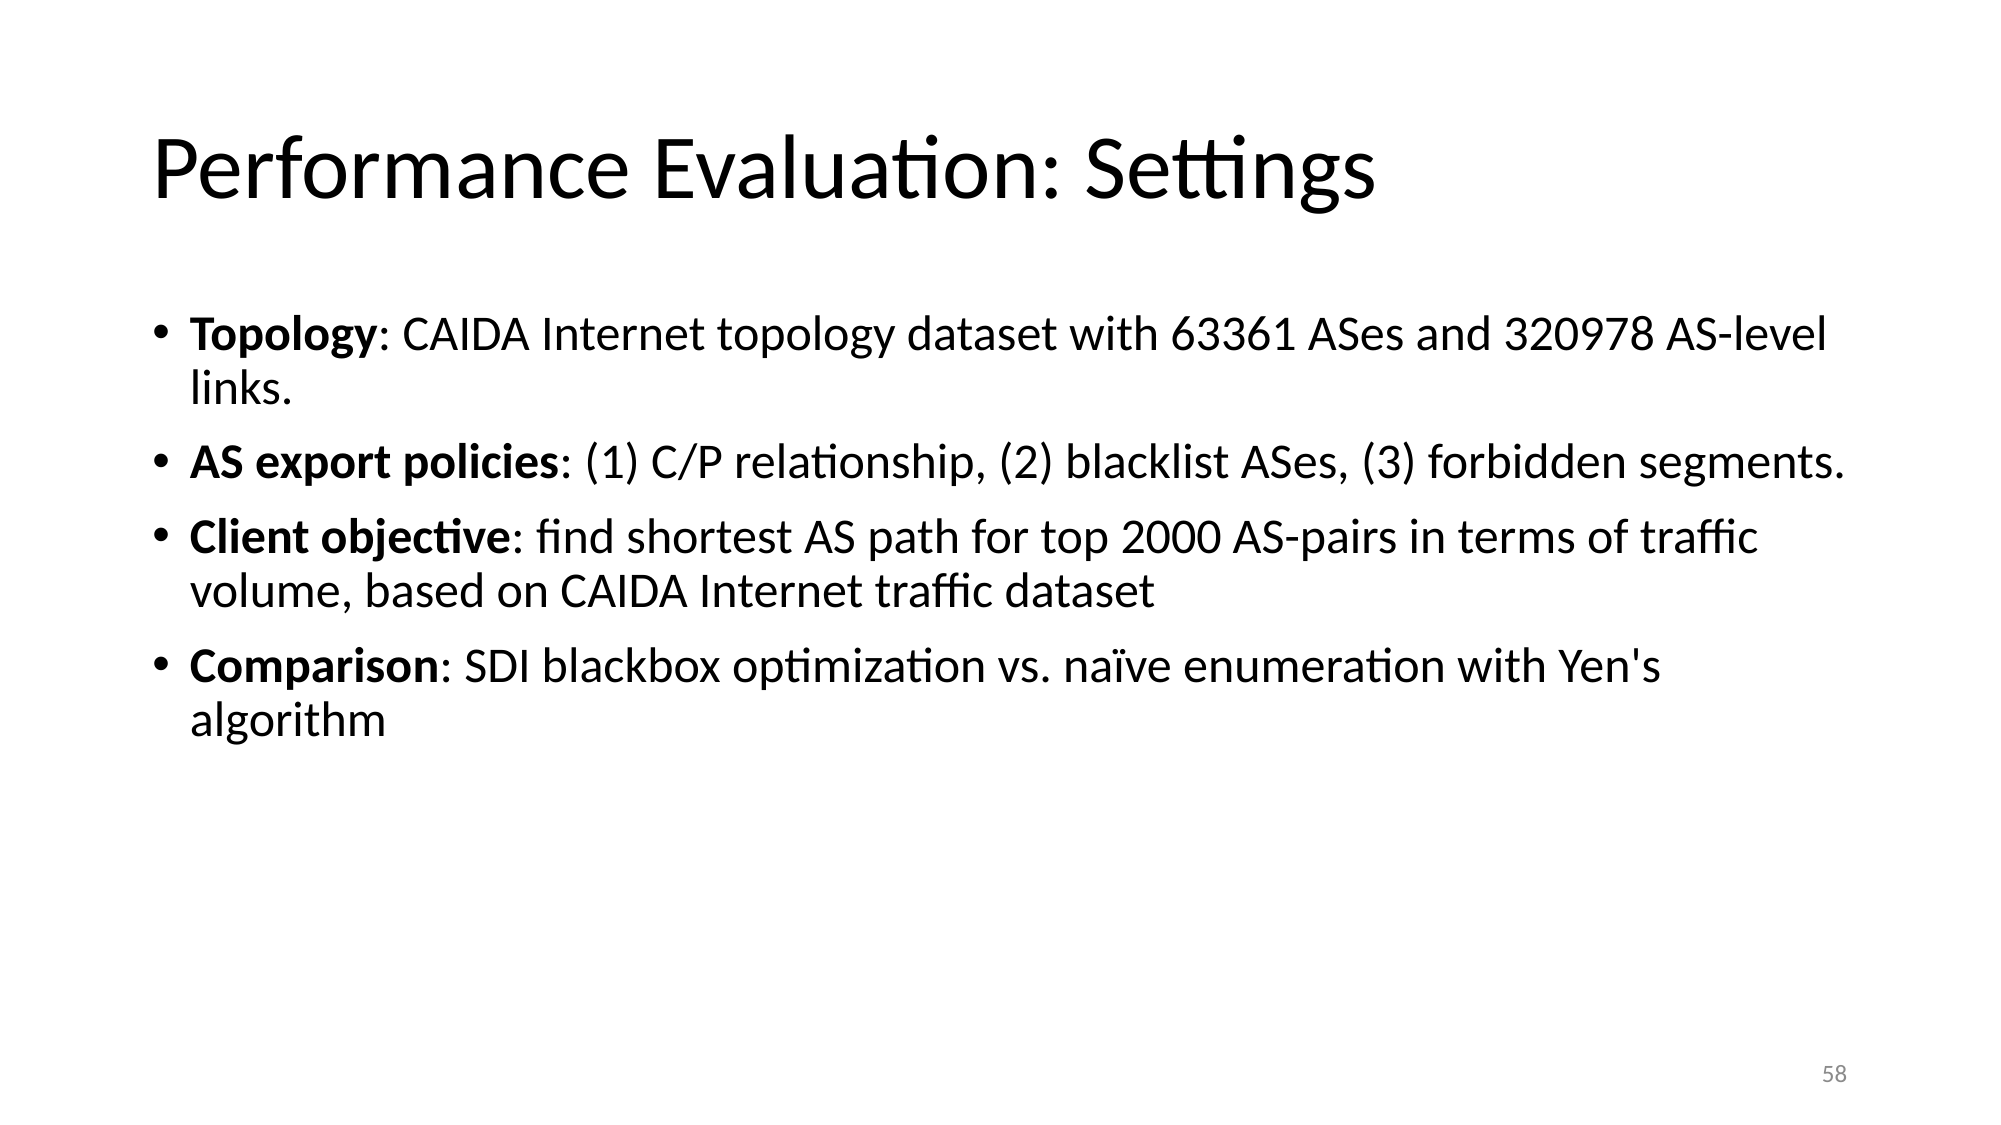

# Performance Evaluation: Settings
Topology: CAIDA Internet topology dataset with 63361 ASes and 320978 AS-level links.
AS export policies: (1) C/P relationship, (2) blacklist ASes, (3) forbidden segments.
Client objective: find shortest AS path for top 2000 AS-pairs in terms of traffic volume, based on CAIDA Internet traffic dataset
Comparison: SDI blackbox optimization vs. naïve enumeration with Yen's algorithm
58